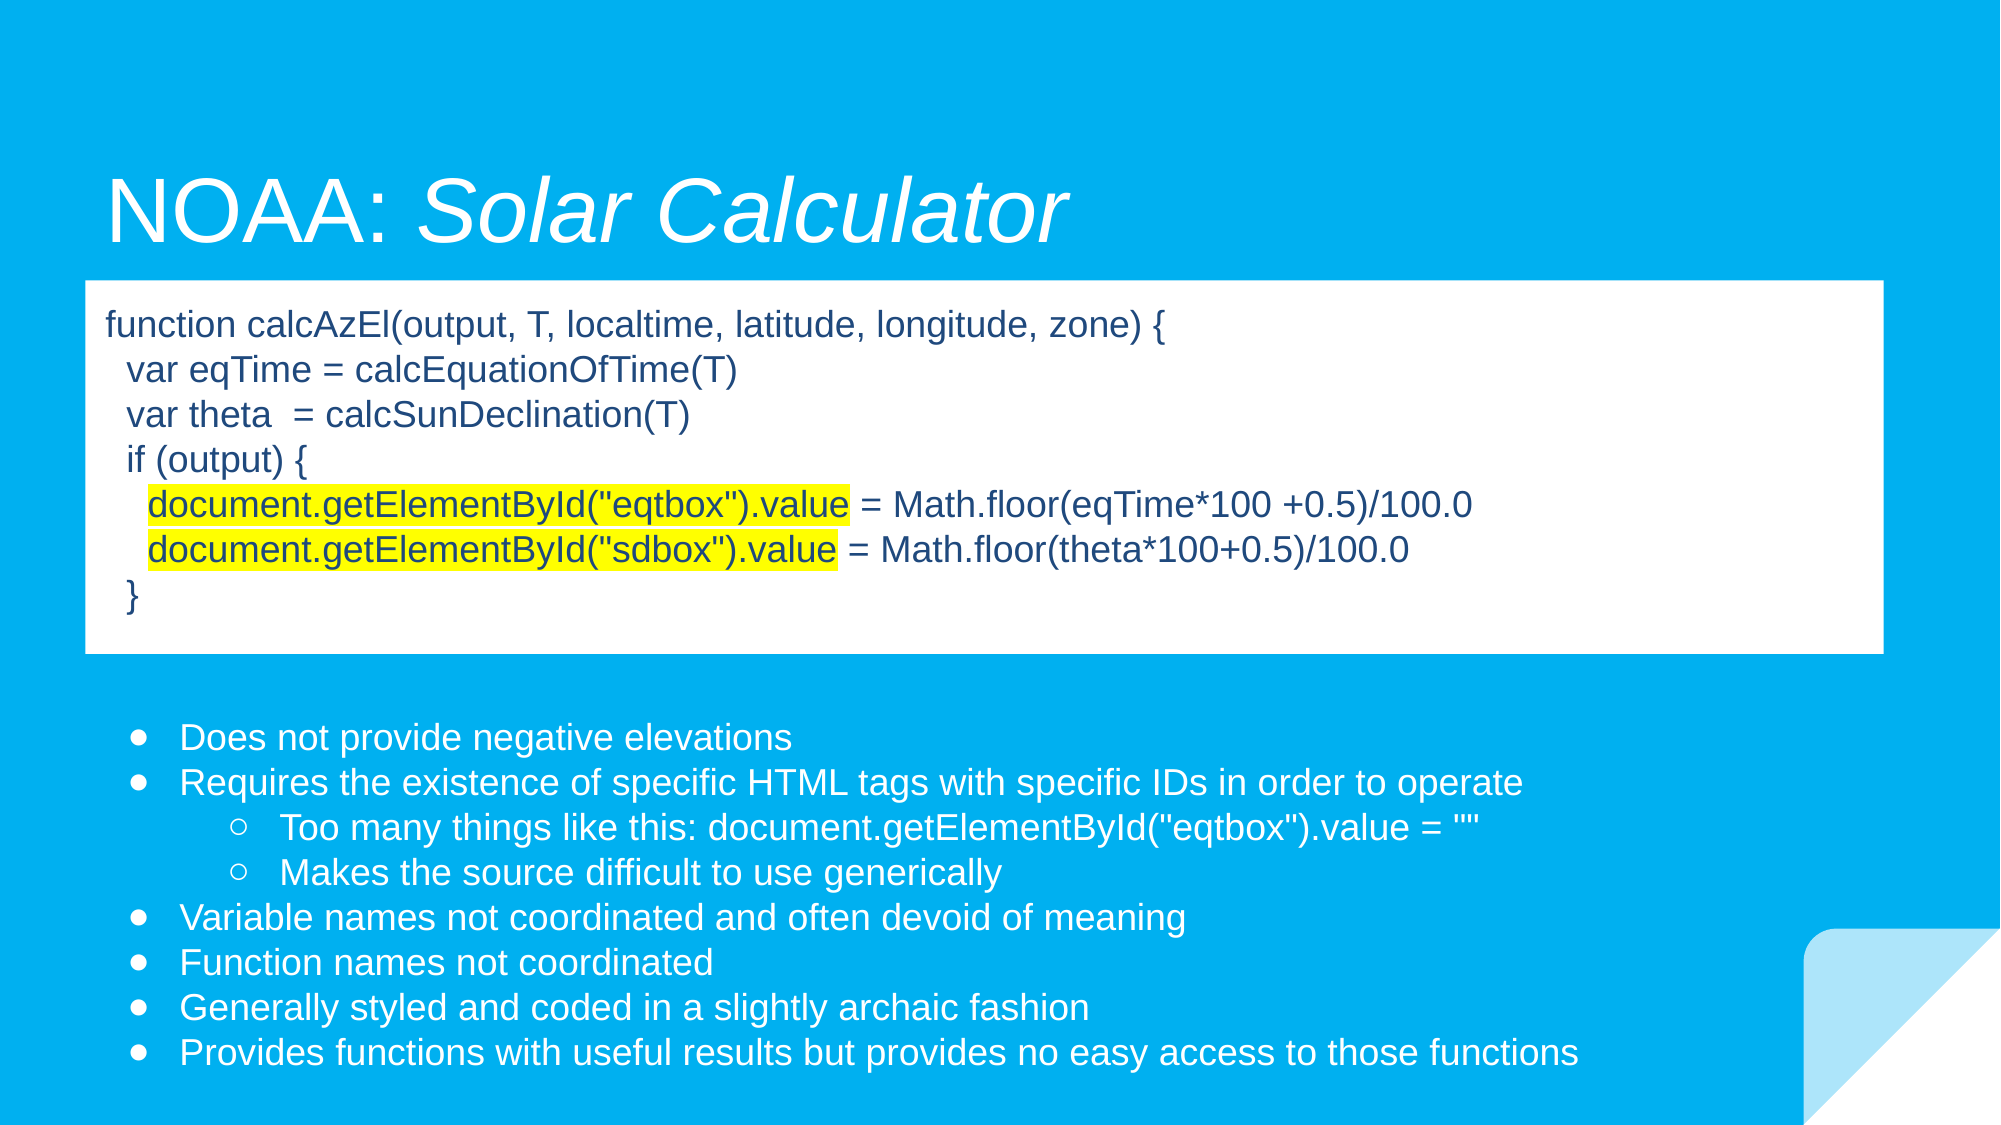

# NOAA: Solar Calculator
function calcAzEl(output, T, localtime, latitude, longitude, zone) {
  var eqTime = calcEquationOfTime(T)
  var theta  = calcSunDeclination(T)
  if (output) {
    document.getElementById("eqtbox").value = Math.floor(eqTime*100 +0.5)/100.0
    document.getElementById("sdbox").value = Math.floor(theta*100+0.5)/100.0
  }

Does not provide negative elevations
Requires the existence of specific HTML tags with specific IDs in order to operate
Too many things like this: document.getElementById("eqtbox").value = ""
Makes the source difficult to use generically
Variable names not coordinated and often devoid of meaning
Function names not coordinated
Generally styled and coded in a slightly archaic fashion
Provides functions with useful results but provides no easy access to those functions